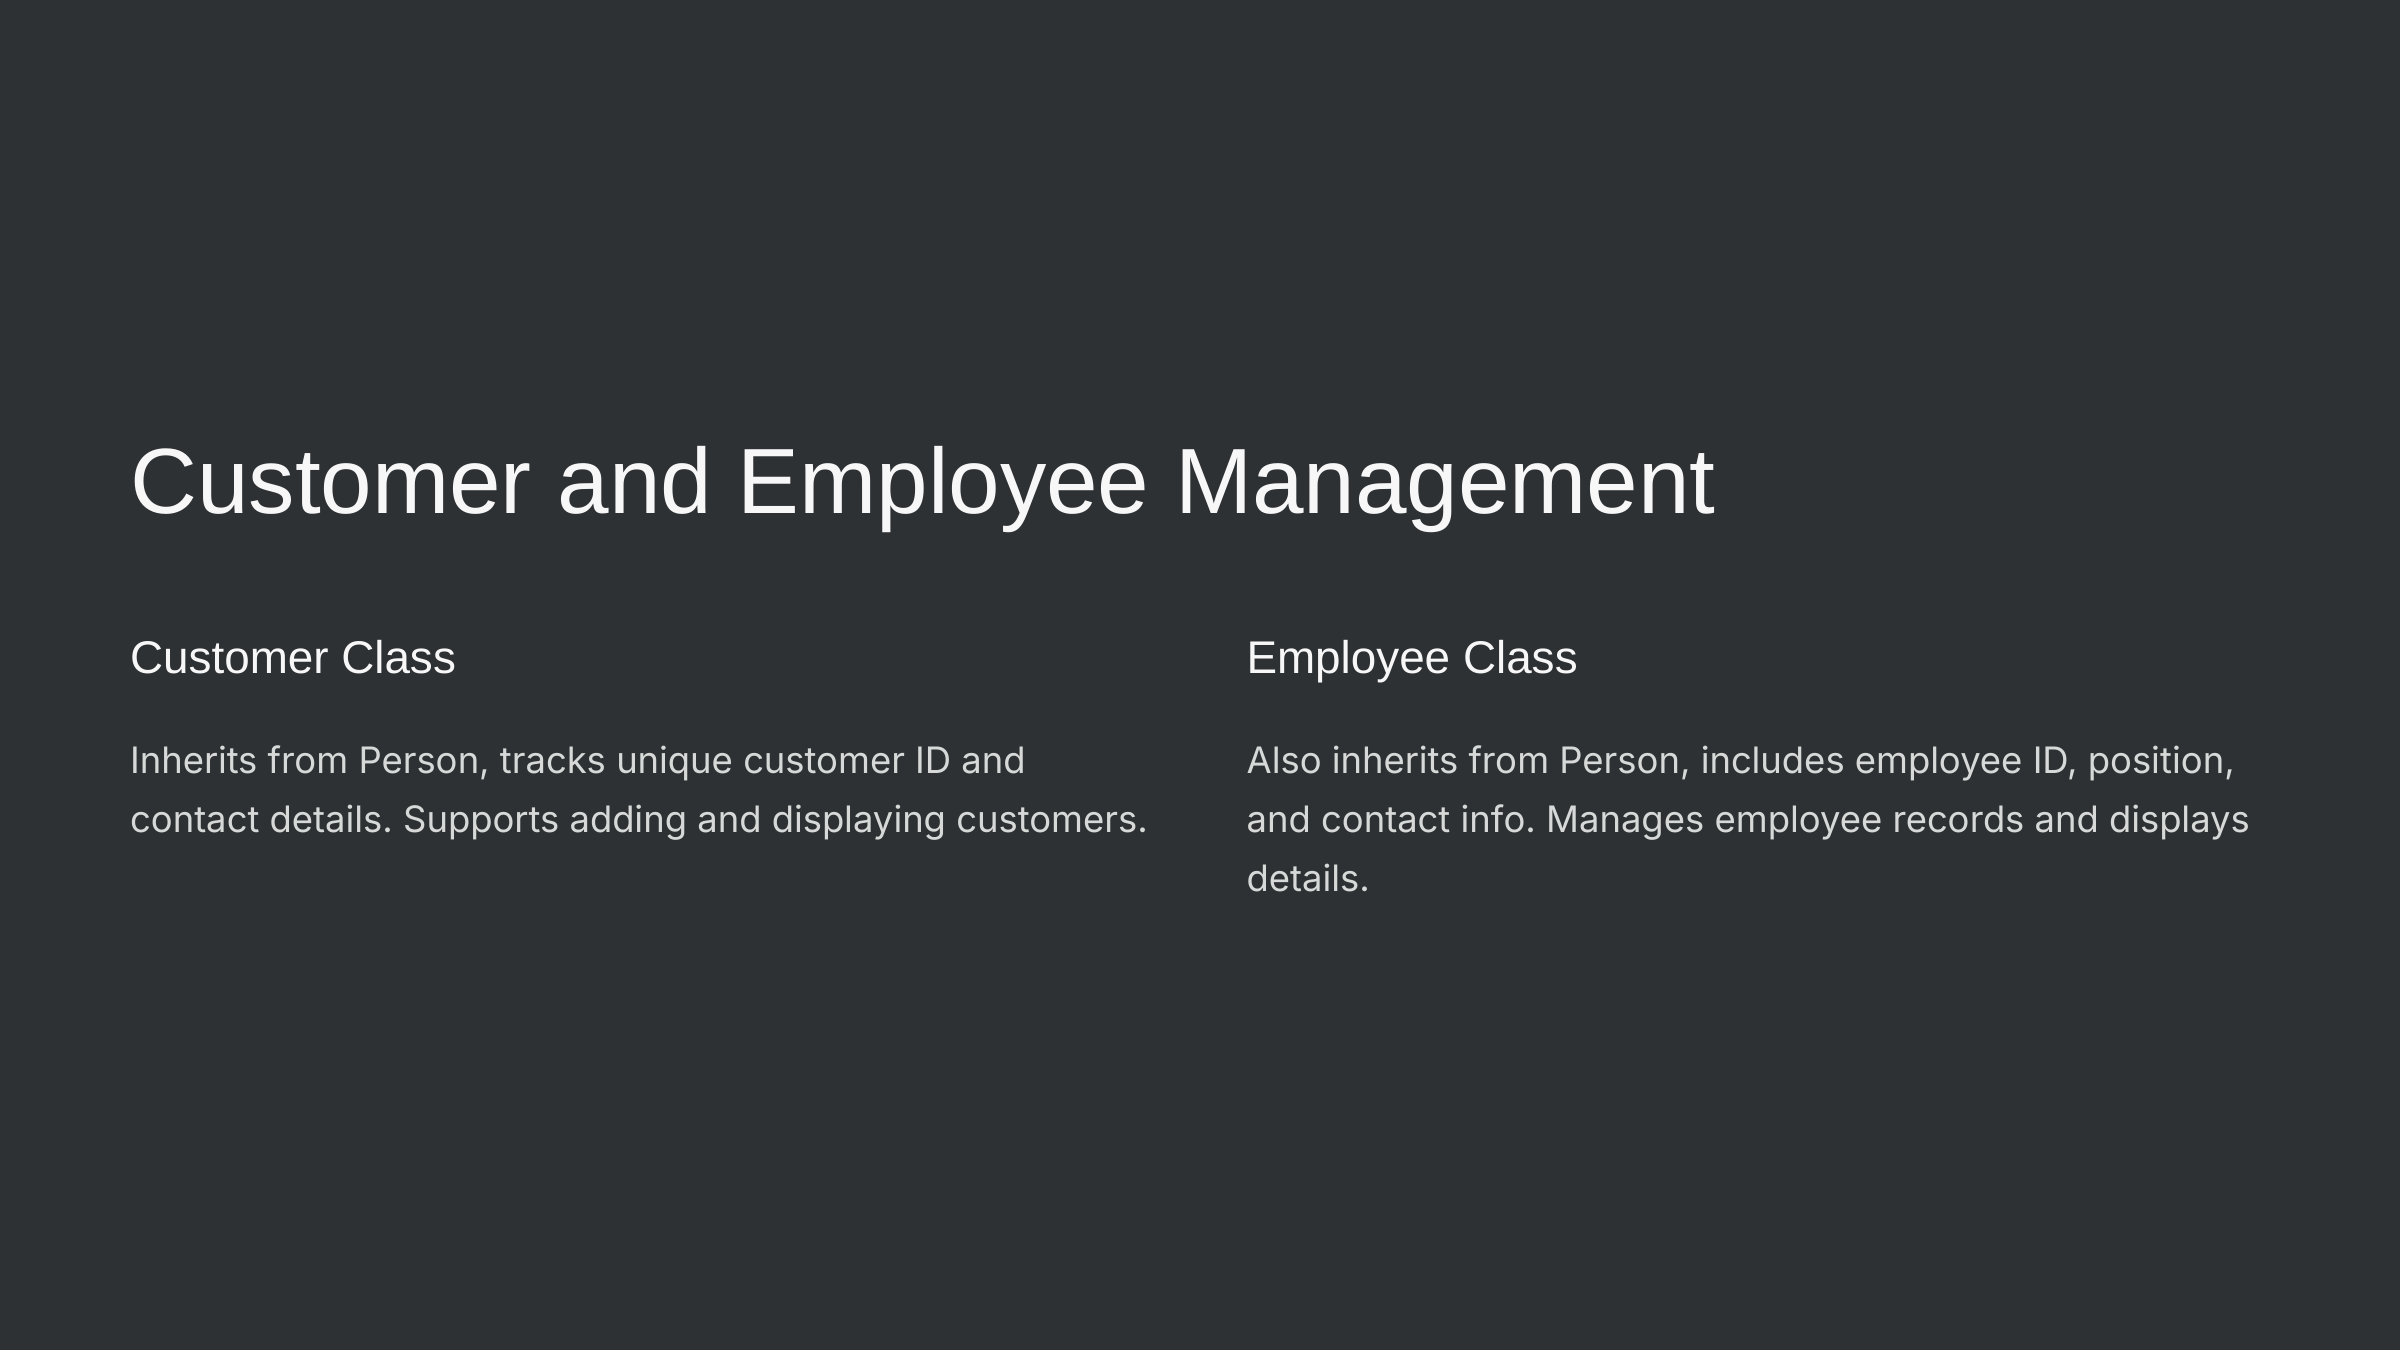

Customer and Employee Management
Customer Class
Employee Class
Inherits from Person, tracks unique customer ID and contact details. Supports adding and displaying customers.
Also inherits from Person, includes employee ID, position, and contact info. Manages employee records and displays details.